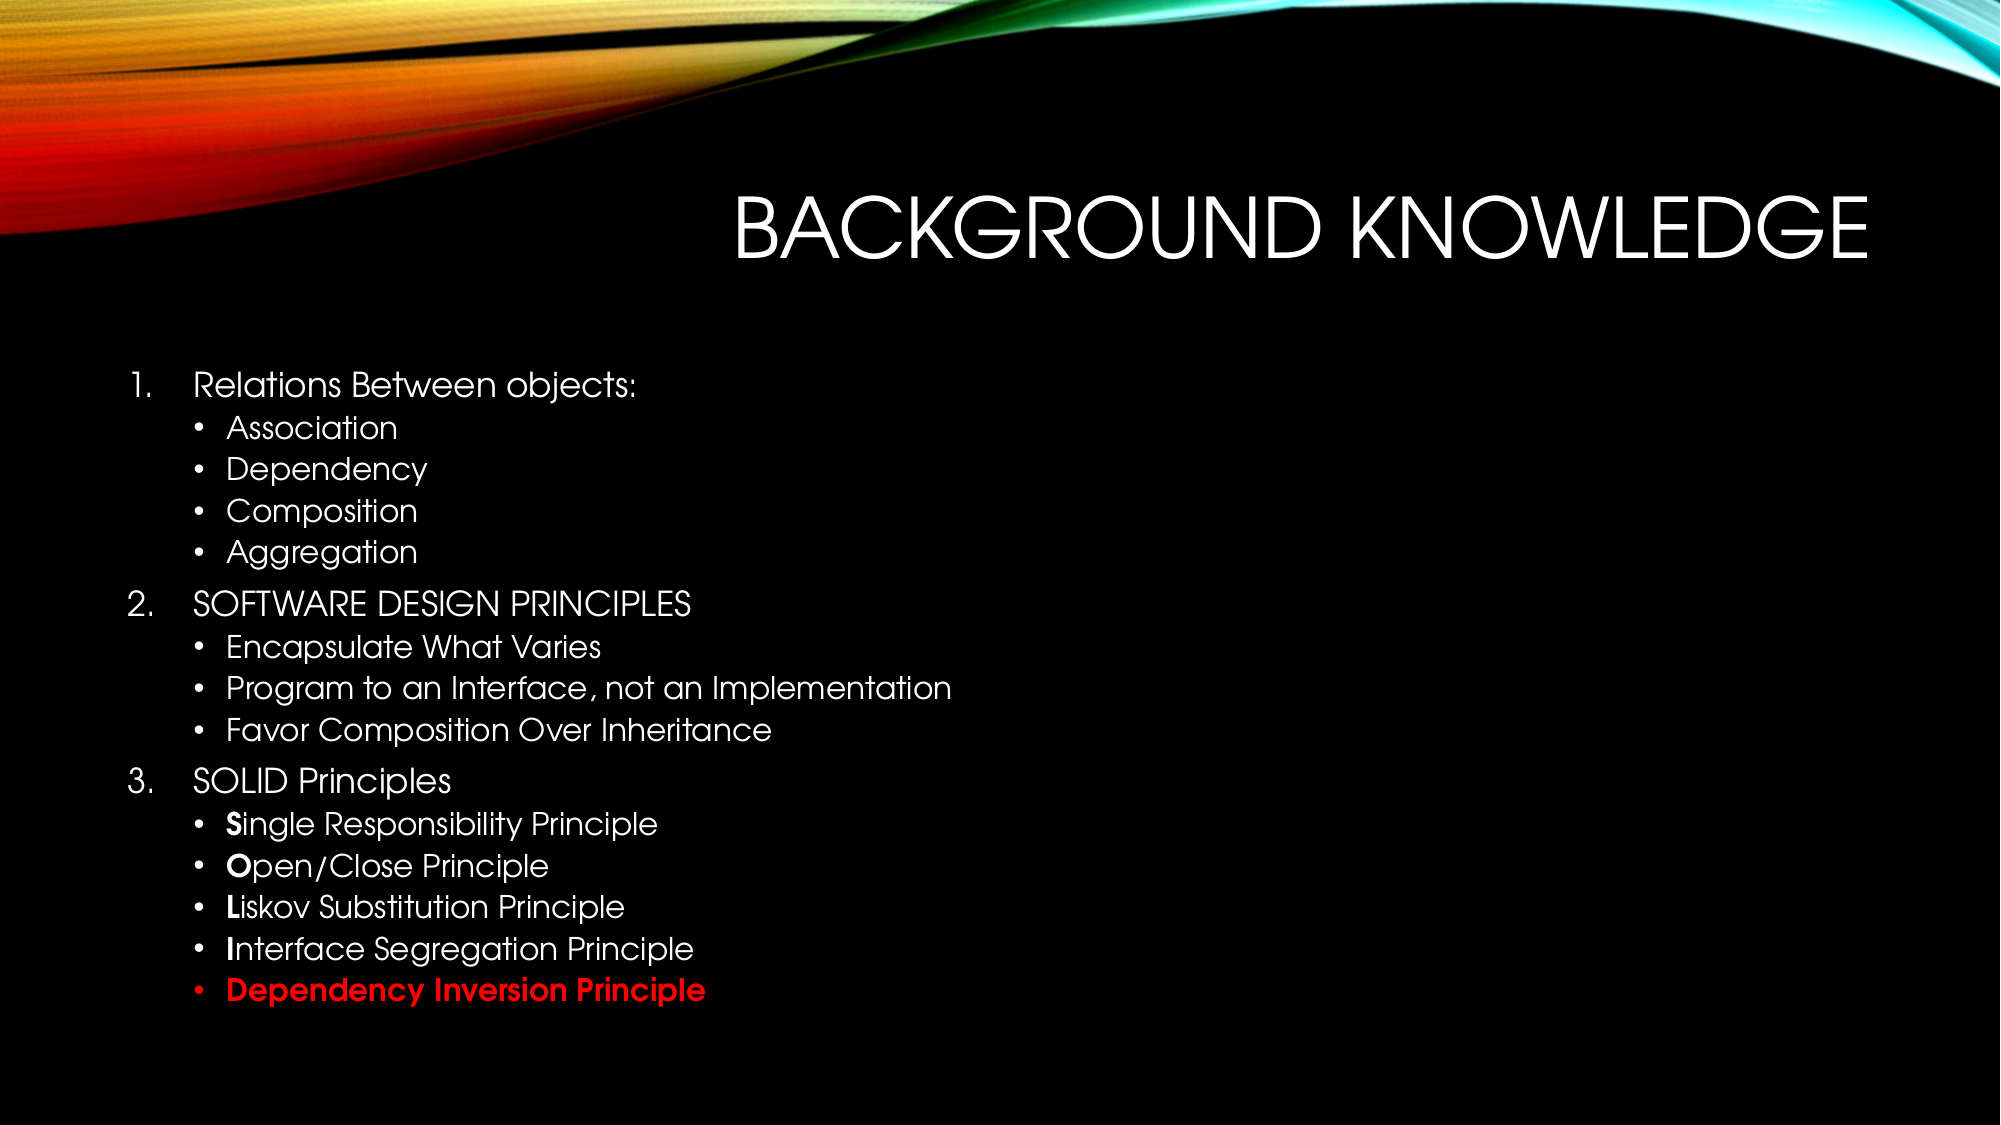

background knowledge
#
Relations Between objects:
Association
Dependency
Composition
Aggregation
SOFTWARE DESIGN PRINCIPLES
Encapsulate What Varies
Program to an Interface, not an Implementation
Favor Composition Over Inheritance
SOLID Principles
Single Responsibility Principle
Open/Close Principle
Liskov Substitution Principle
Interface Segregation Principle
Dependency Inversion Principle